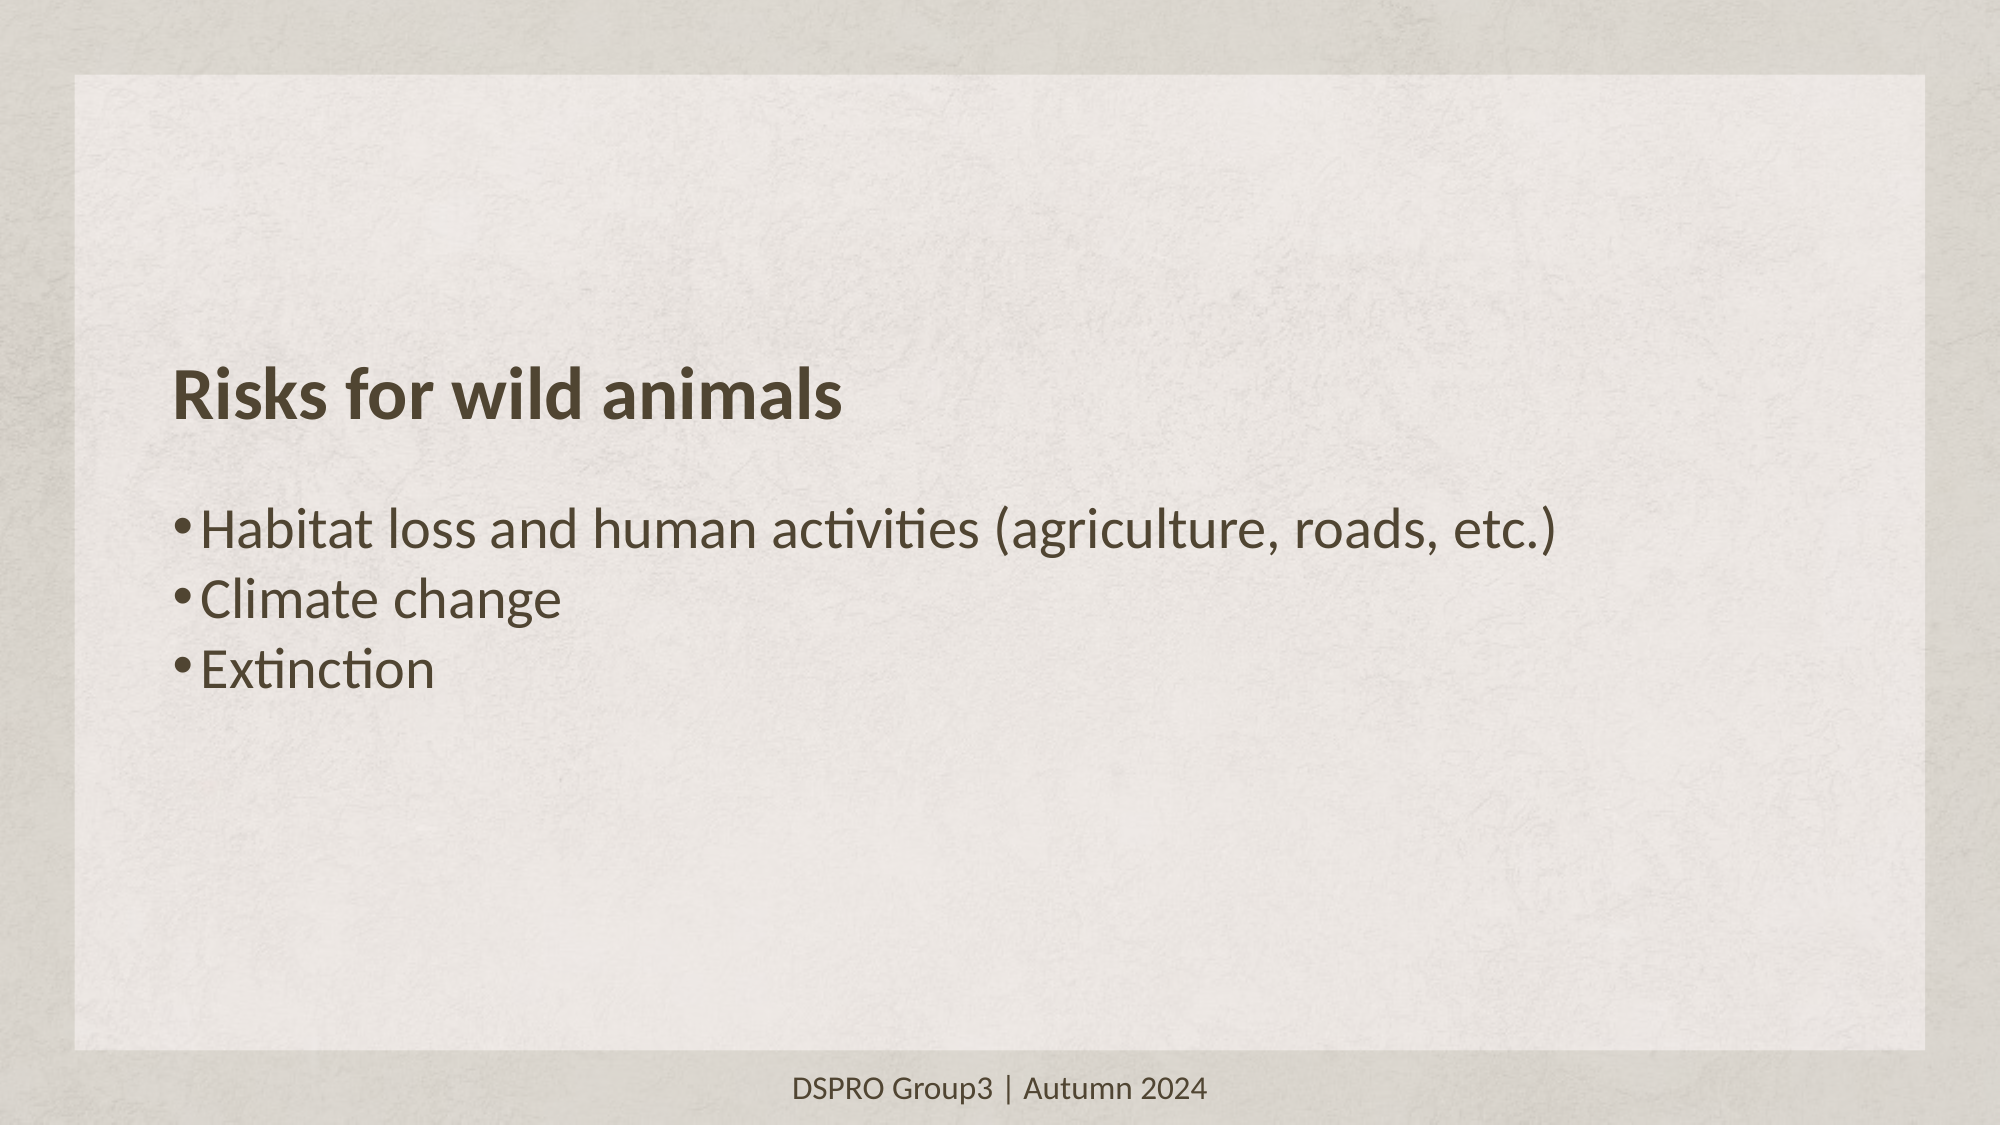

# Risks for wild animals
Habitat loss and human activities (agriculture, roads, etc.)
Climate change
Extinction
DSPRO Group3 | Autumn 2024